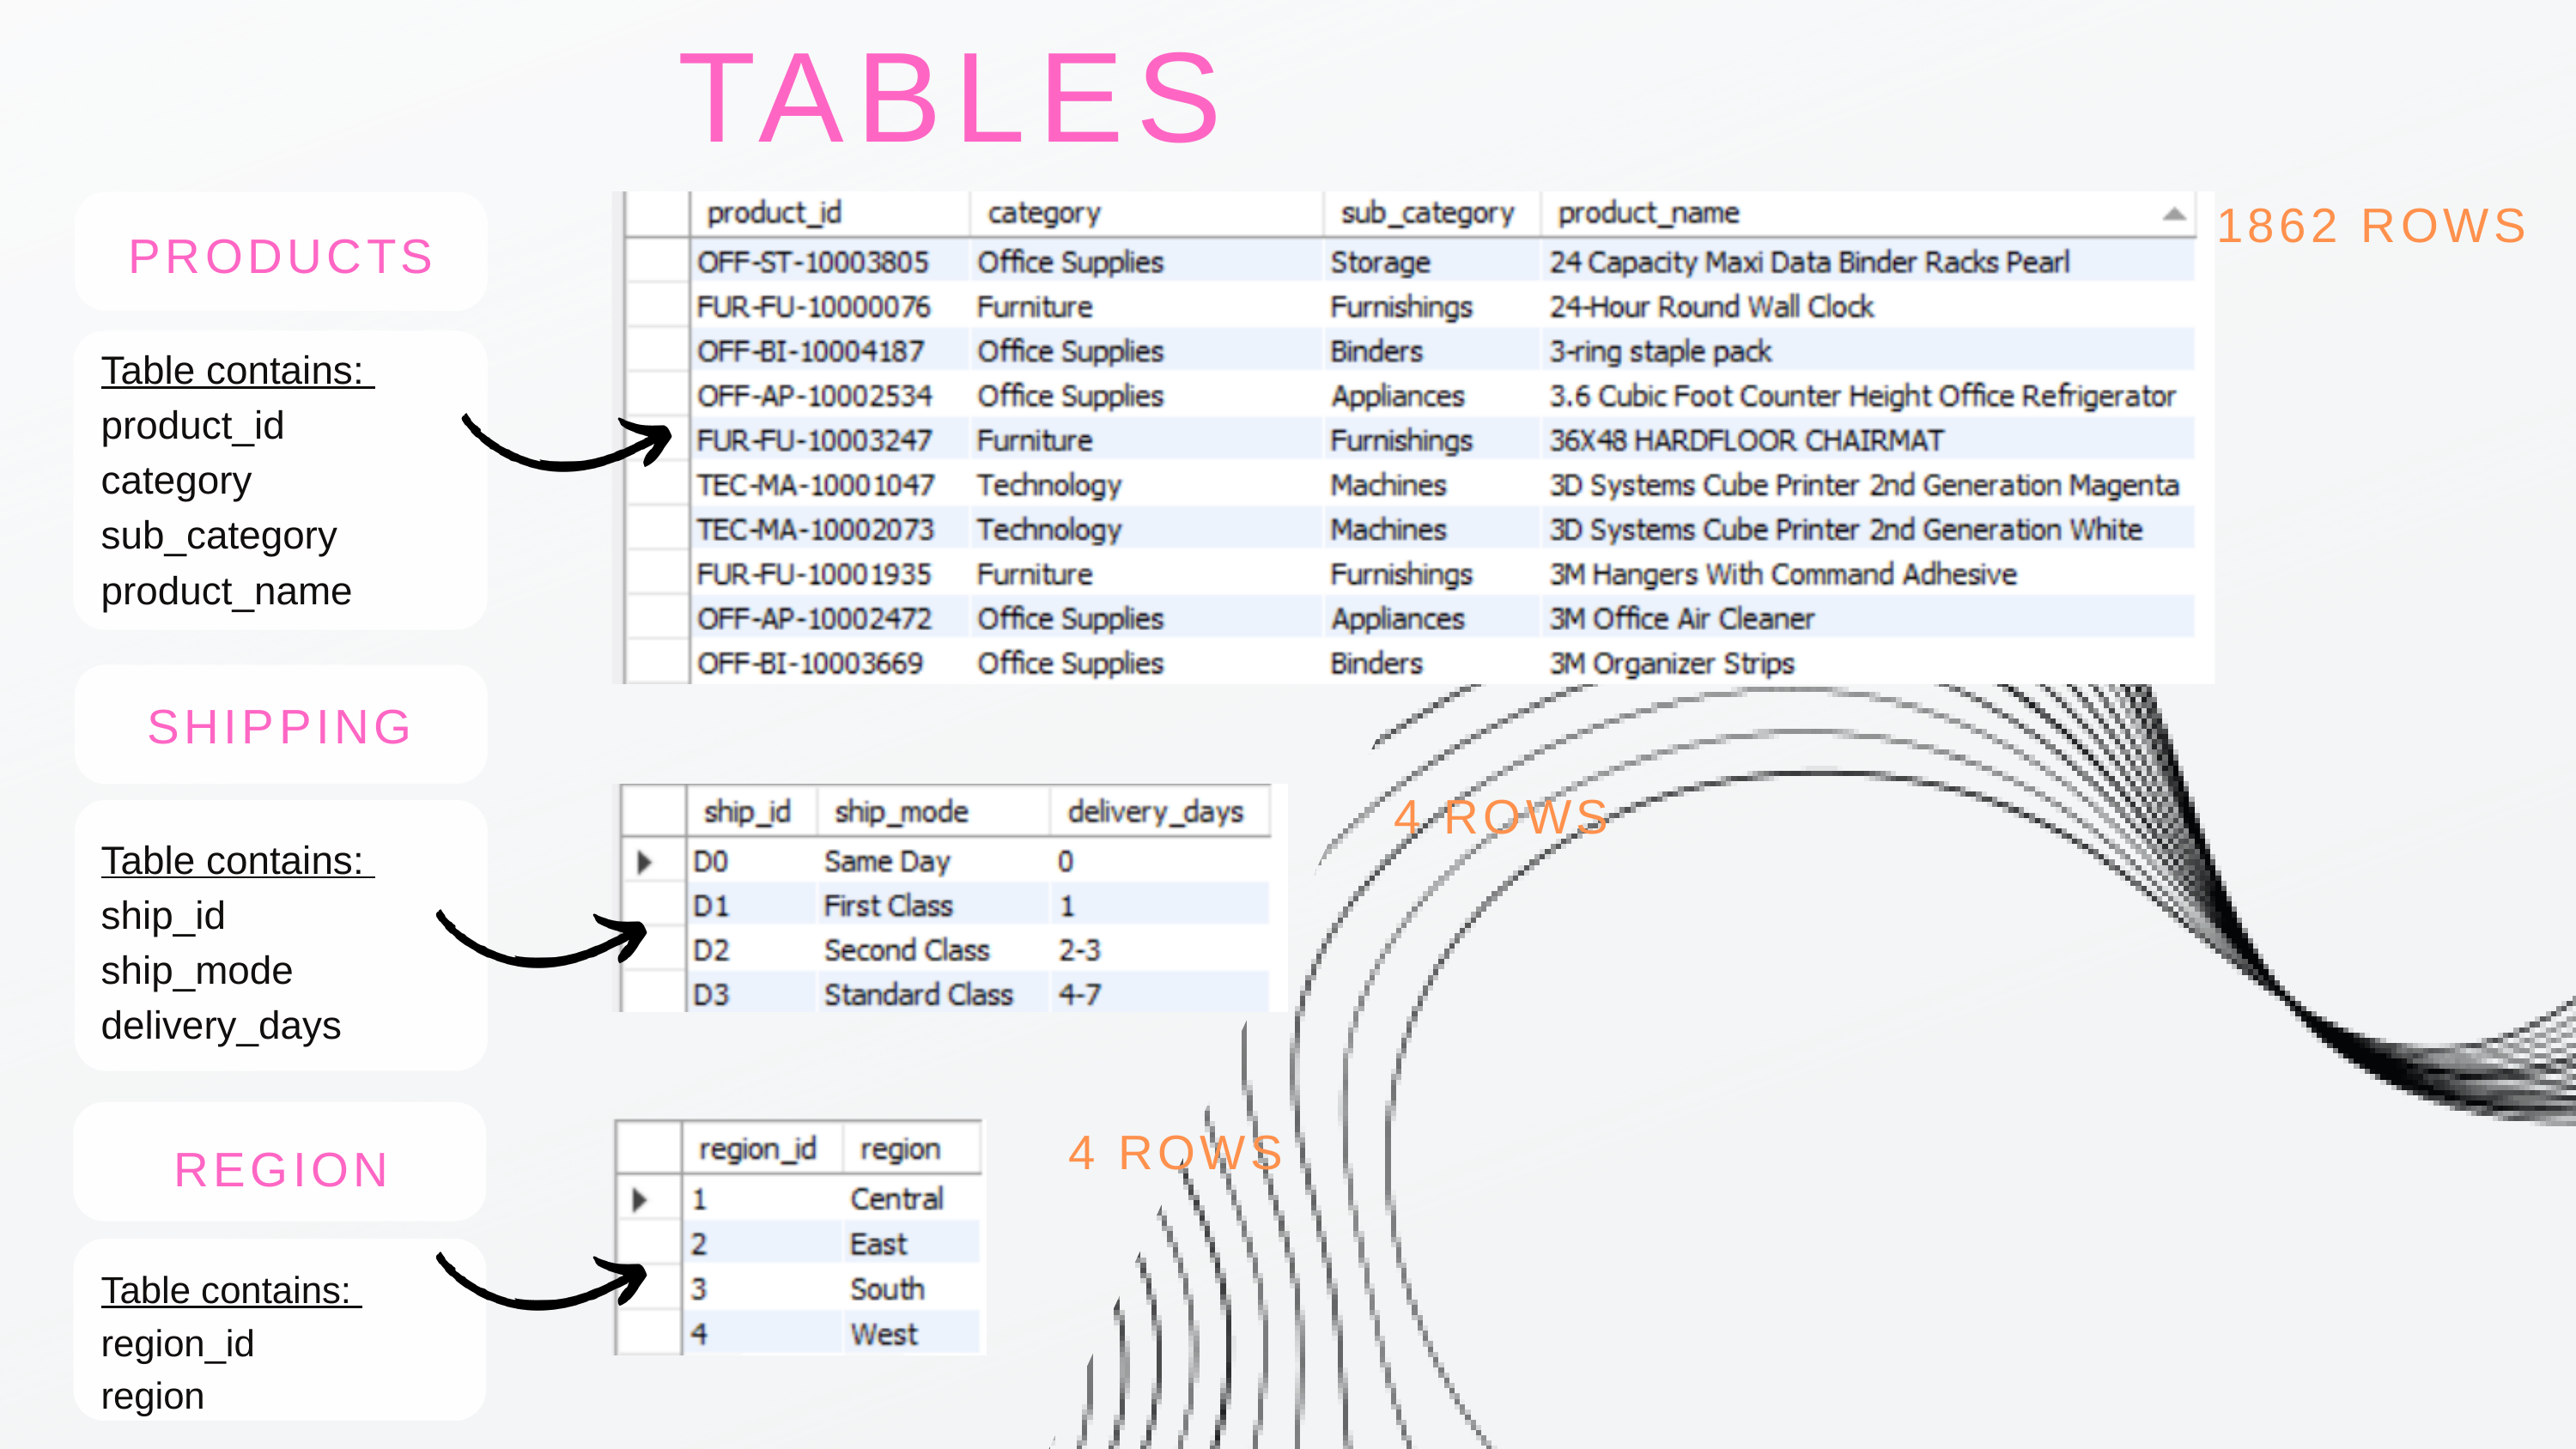

TABLES
1862 ROWS

PRODUCTS

Table contains:
product_id
category
sub_category
product_name

SHIPPING
 4 ROWS

Table contains:
ship_id
ship_mode
delivery_days

 4 ROWS

REGION

Table contains:
region_id
region